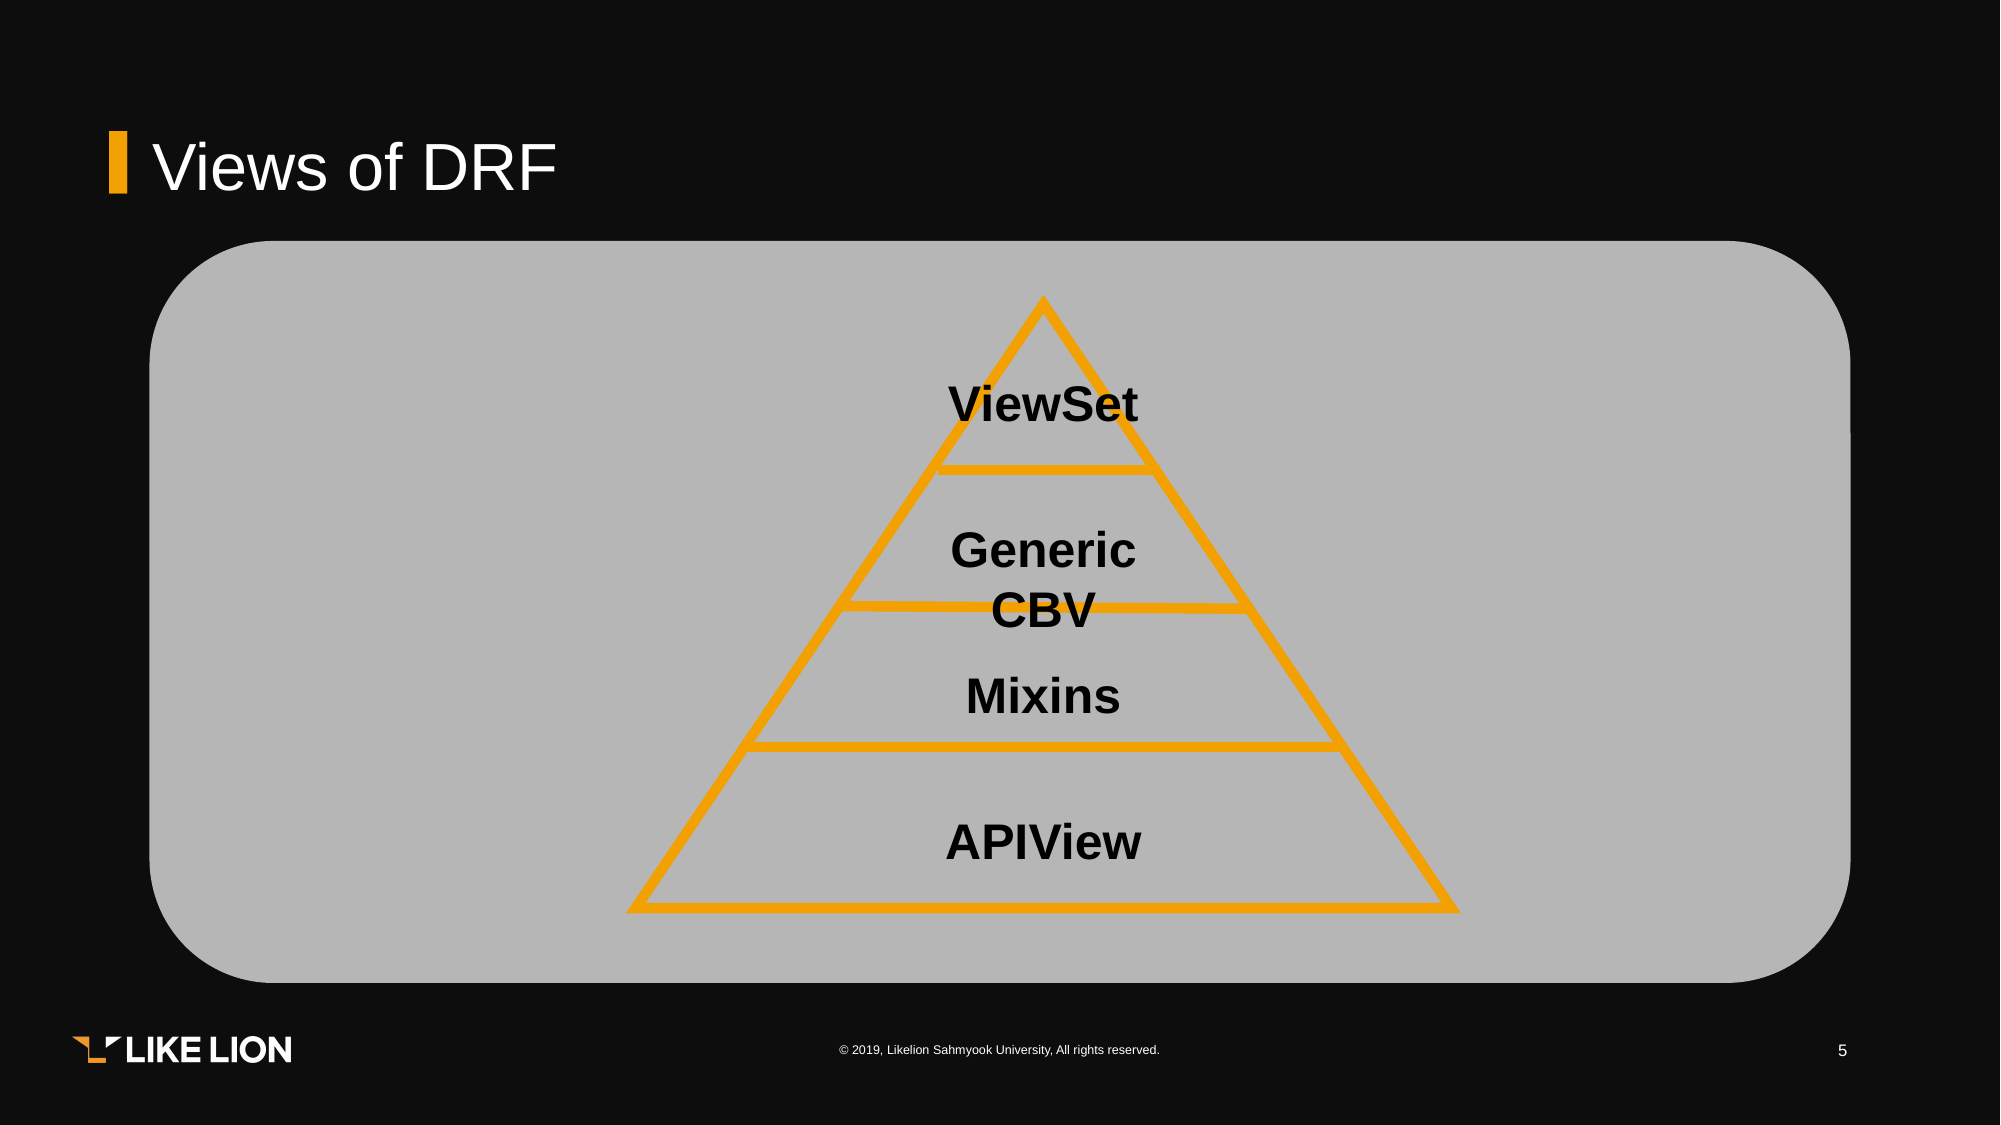

# Views of DRF

ViewSet
Generic CBV
Mixins
APIView
5